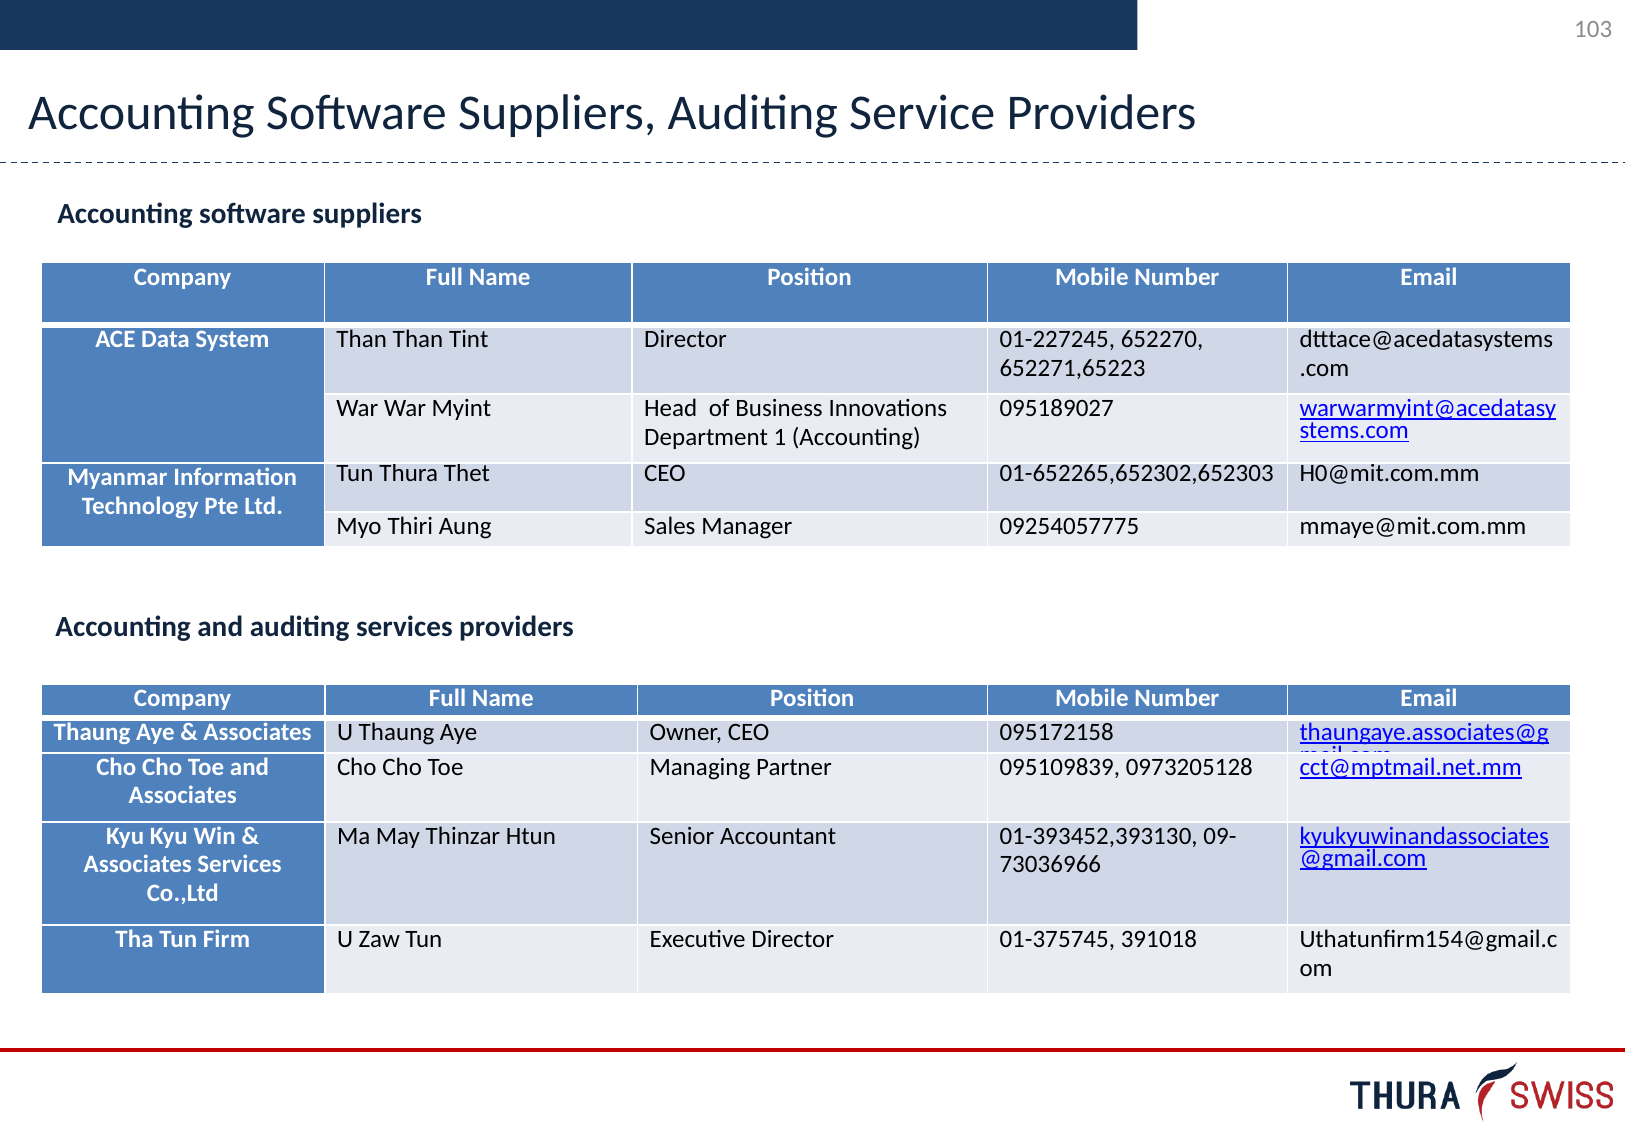

Accounting Software Suppliers, Auditing Service Providers
Accounting software suppliers
| Company | Full Name | Position | Mobile Number | Email |
| --- | --- | --- | --- | --- |
| ACE Data System | Than Than Tint | Director | 01-227245, 652270, 652271,65223 | dtttace@acedatasystems.com |
|  | War War Myint | Head of Business Innovations Department 1 (Accounting) | 095189027 | warwarmyint@acedatasystems.com |
| Myanmar Information Technology Pte Ltd. | Tun Thura Thet | CEO | 01-652265,652302,652303 | H0@mit.com.mm |
|  | Myo Thiri Aung | Sales Manager | 09254057775 | mmaye@mit.com.mm |
Accounting and auditing services providers
| Company | Full Name | Position | Mobile Number | Email |
| --- | --- | --- | --- | --- |
| Thaung Aye & Associates | U Thaung Aye | Owner, CEO | 095172158 | thaungaye.associates@gmail.com |
| Cho Cho Toe and Associates | Cho Cho Toe | Managing Partner | 095109839, 0973205128 | cct@mptmail.net.mm |
| Kyu Kyu Win & Associates Services Co.,Ltd | Ma May Thinzar Htun | Senior Accountant | 01-393452,393130, 09-73036966 | kyukyuwinandassociates@gmail.com |
| Tha Tun Firm | U Zaw Tun | Executive Director | 01-375745, 391018 | Uthatunfirm154@gmail.com |